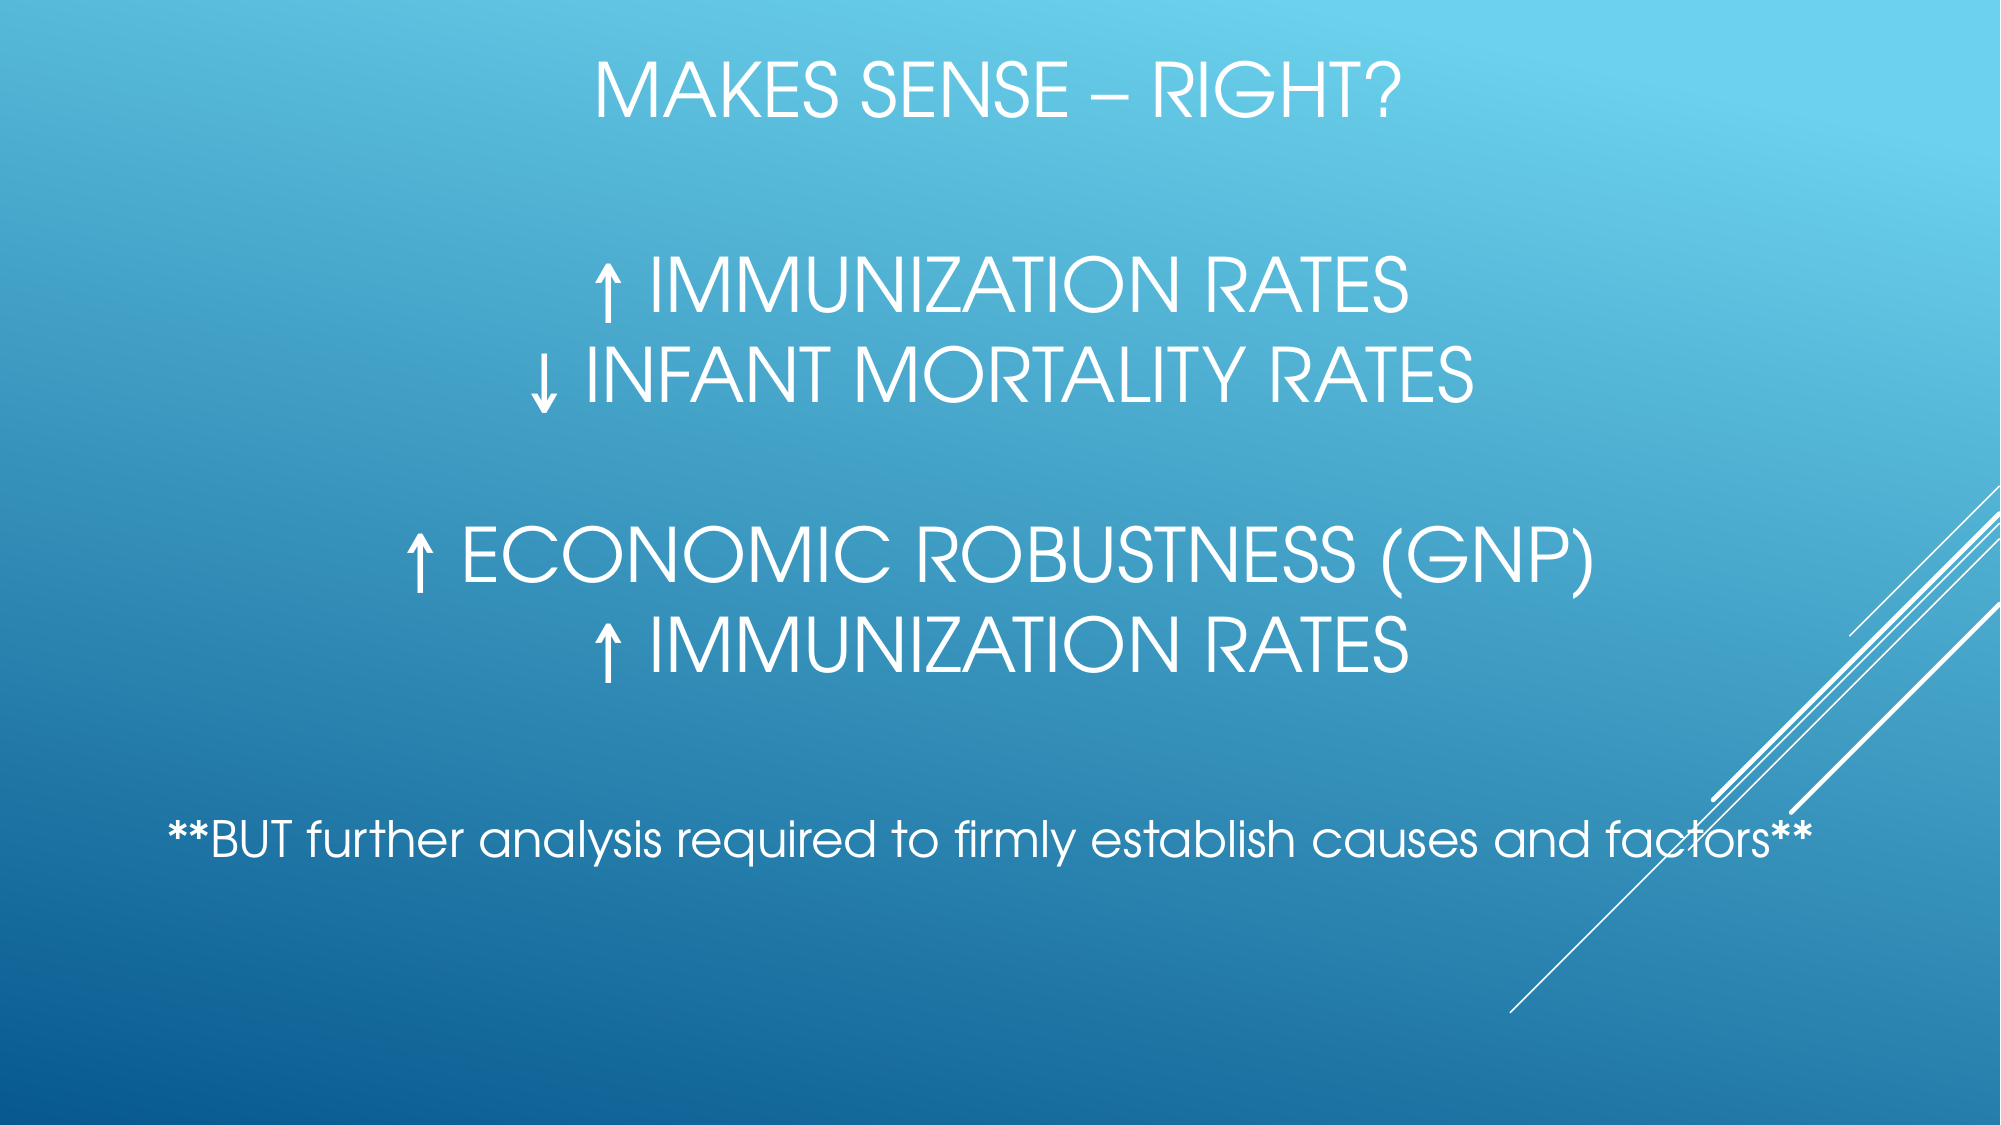

# Makes sense – right?
↑ Immunization rates
↓ Infant mortality rates

↑ economic robustness (GNP)
↑ Immunization rates

**BUT further analysis required to firmly establish causes and factors**